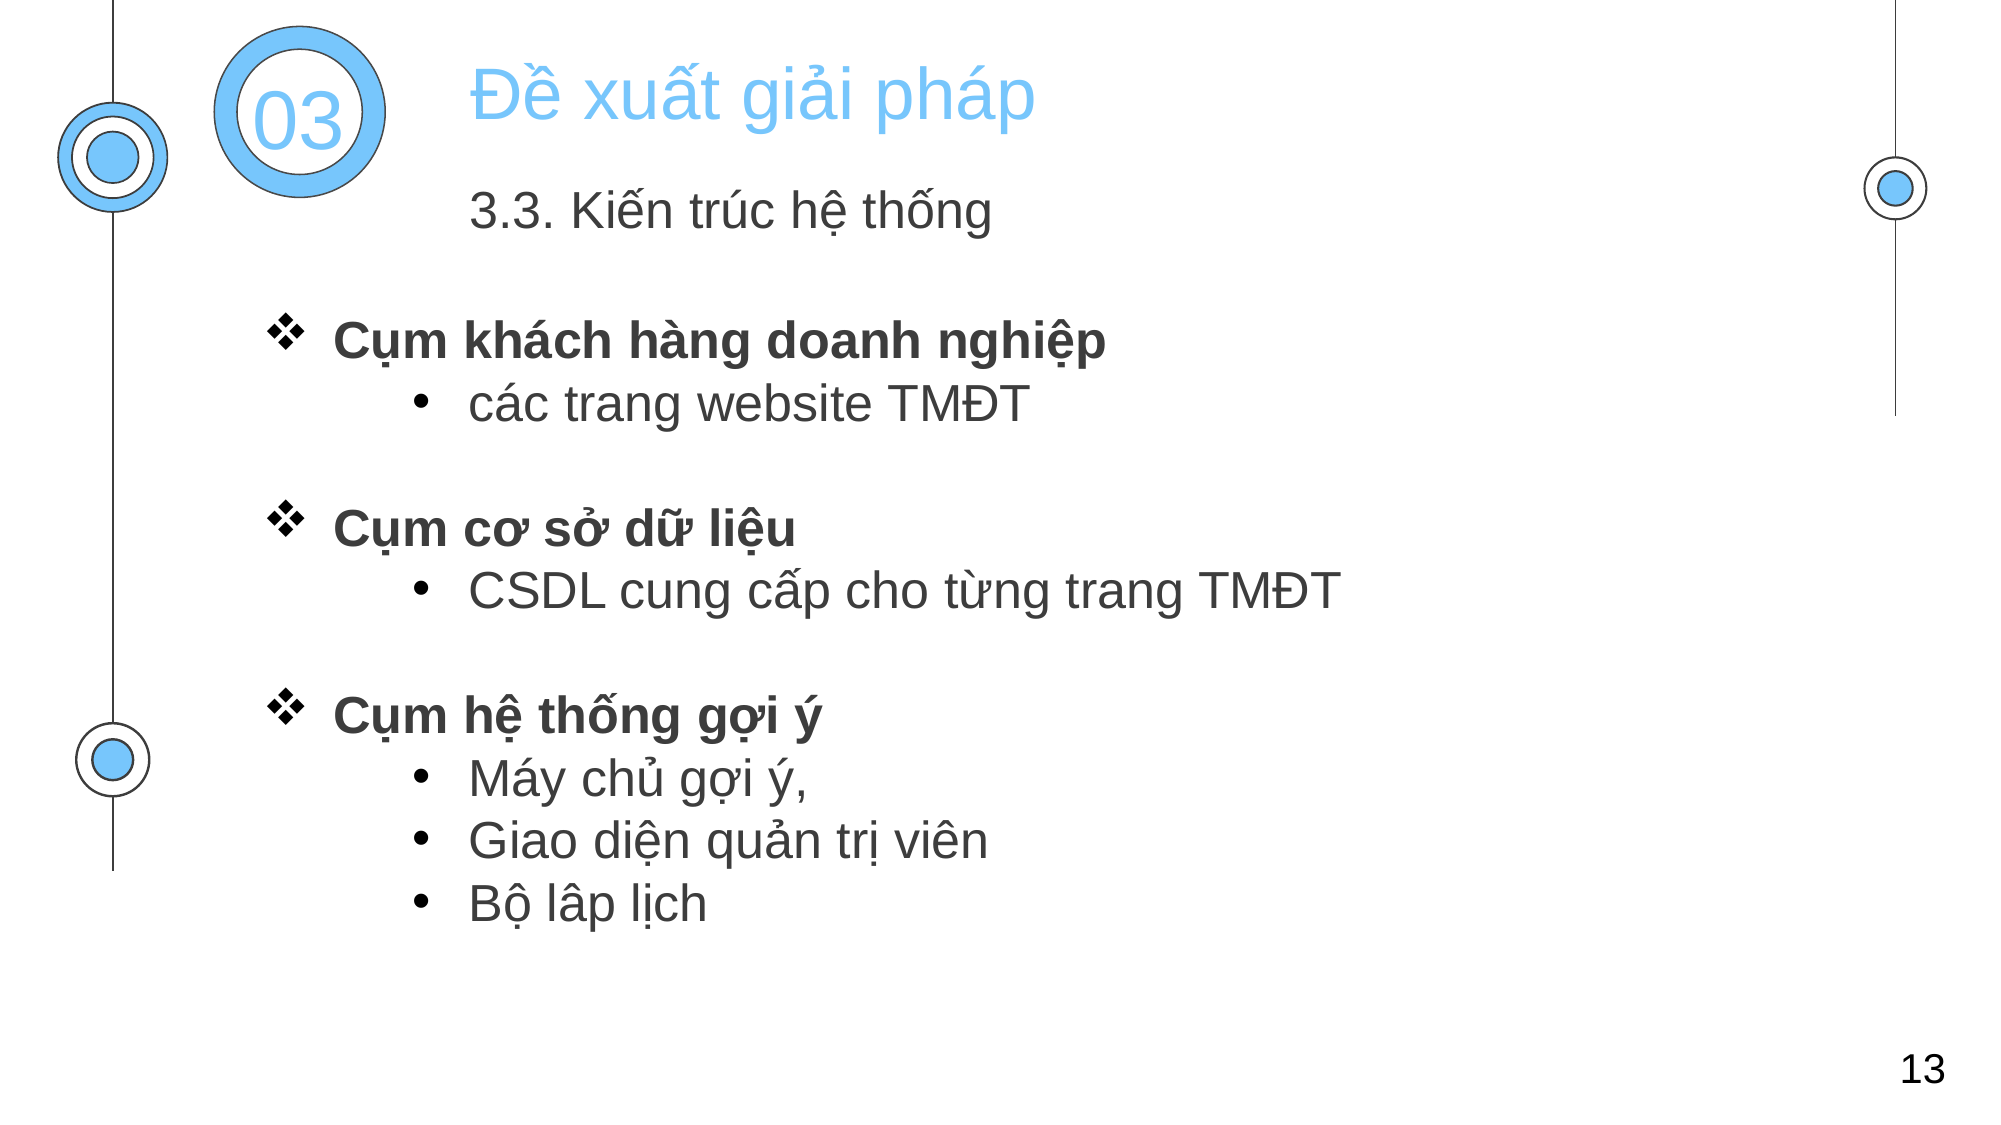

03

# Đề xuất giải pháp
3.3. Kiến trúc hệ thống
 Cụm khách hàng doanh nghiệp
các trang website TMĐT

 Cụm cơ sở dữ liệu
CSDL cung cấp cho từng trang TMĐT

 Cụm hệ thống gợi ý
Máy chủ gợi ý,
Giao diện quản trị viên
Bộ lâp lịch
13